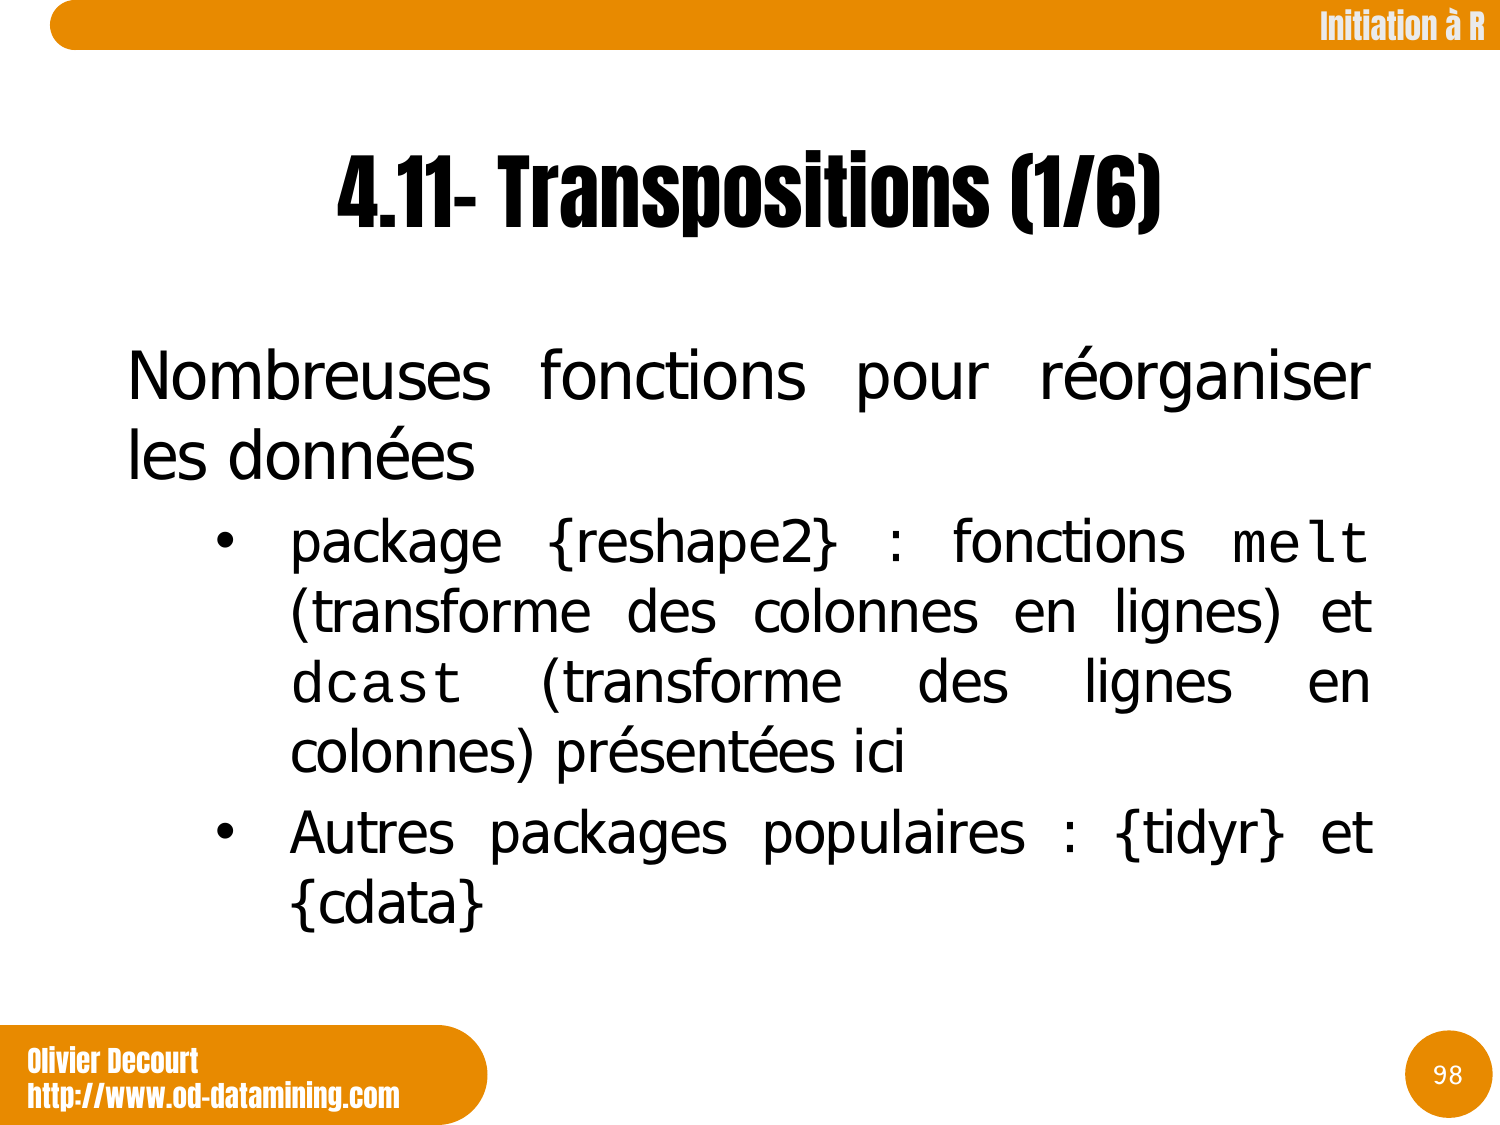

# 4.11- Transpositions (1/6)
Nombreuses fonctions pour réorganiser les données
package {reshape2} : fonctions melt (transforme des colonnes en lignes) et dcast (transforme des lignes en colonnes) présentées ici
Autres packages populaires : {tidyr} et {cdata}